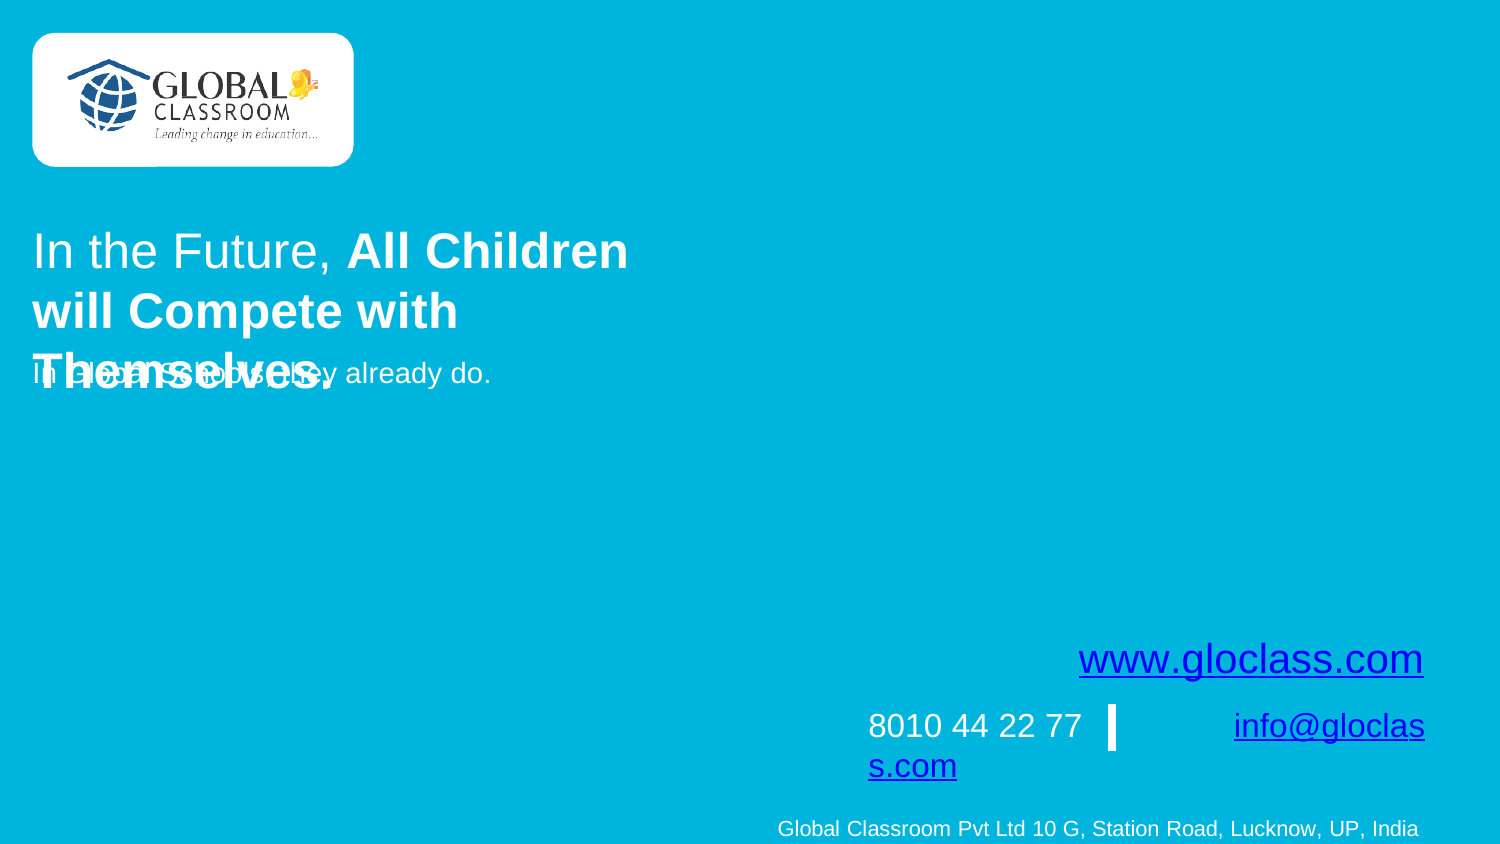

In the Future, All Children will Compete with Themselves.
In Global Schools, they already do.
www.gloclass.com

8010 44 22 77	info@gloclass.com

Global Classroom Pvt Ltd 10 G, Station Road, Lucknow, UP, India